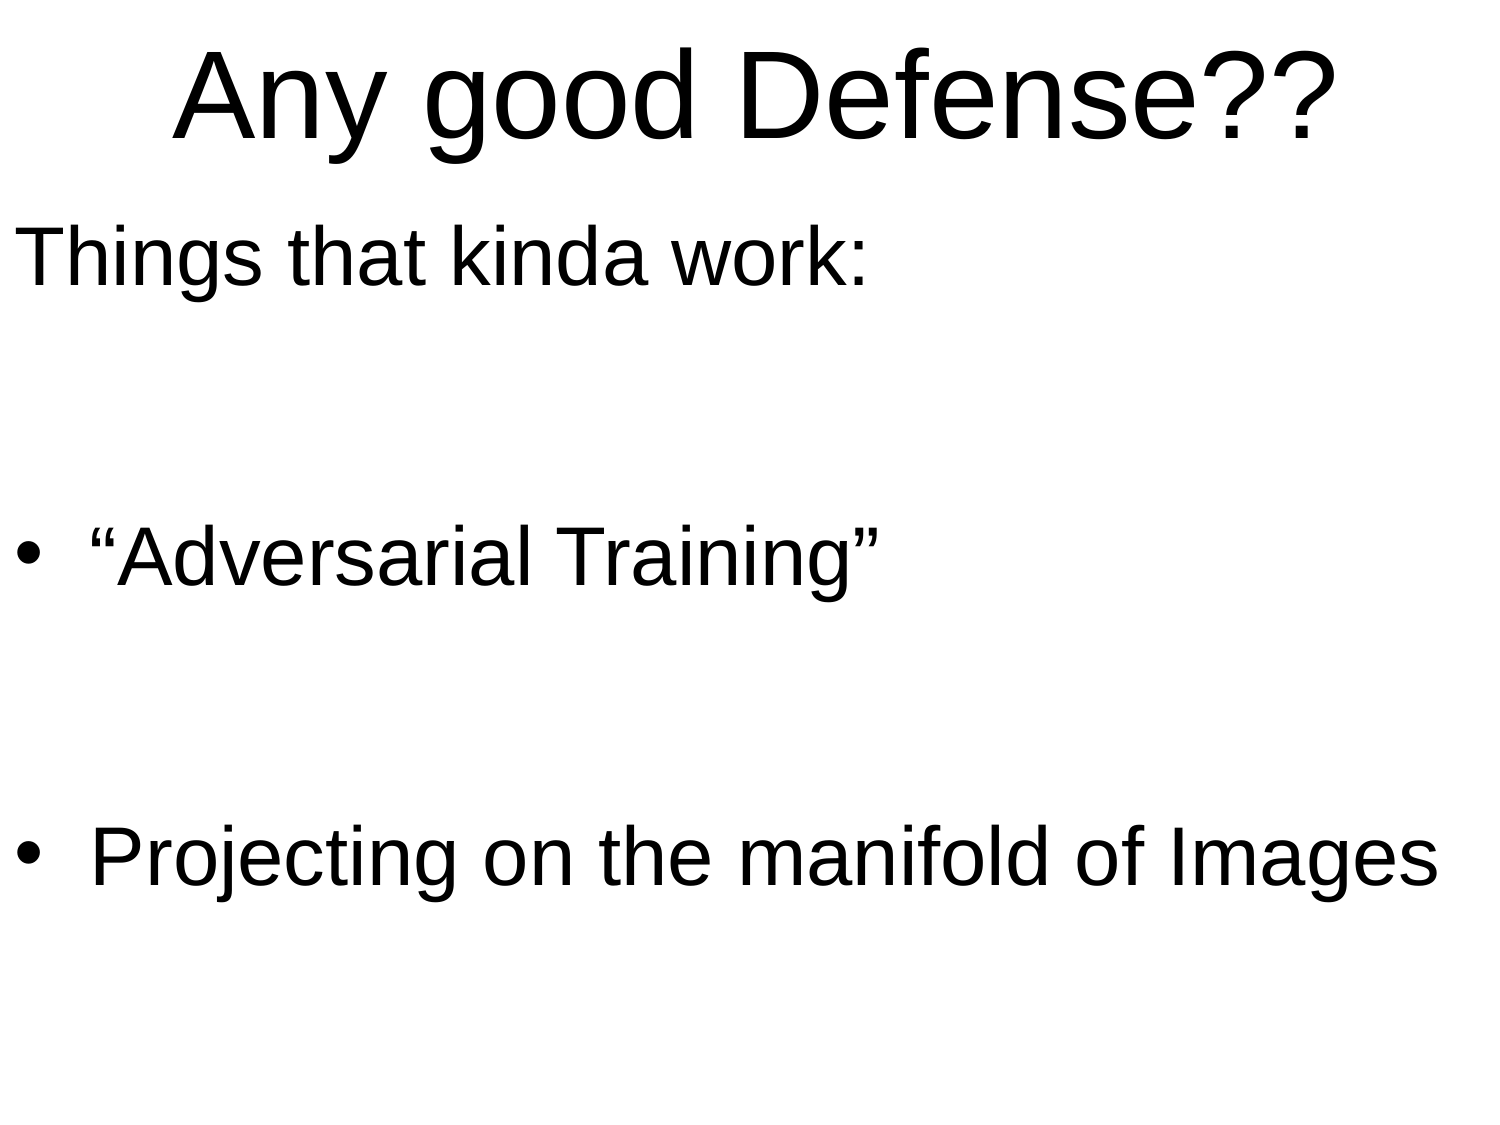

# Any good Defense??
Things that kinda work:

“Adversarial Training”

Projecting on the manifold of Images